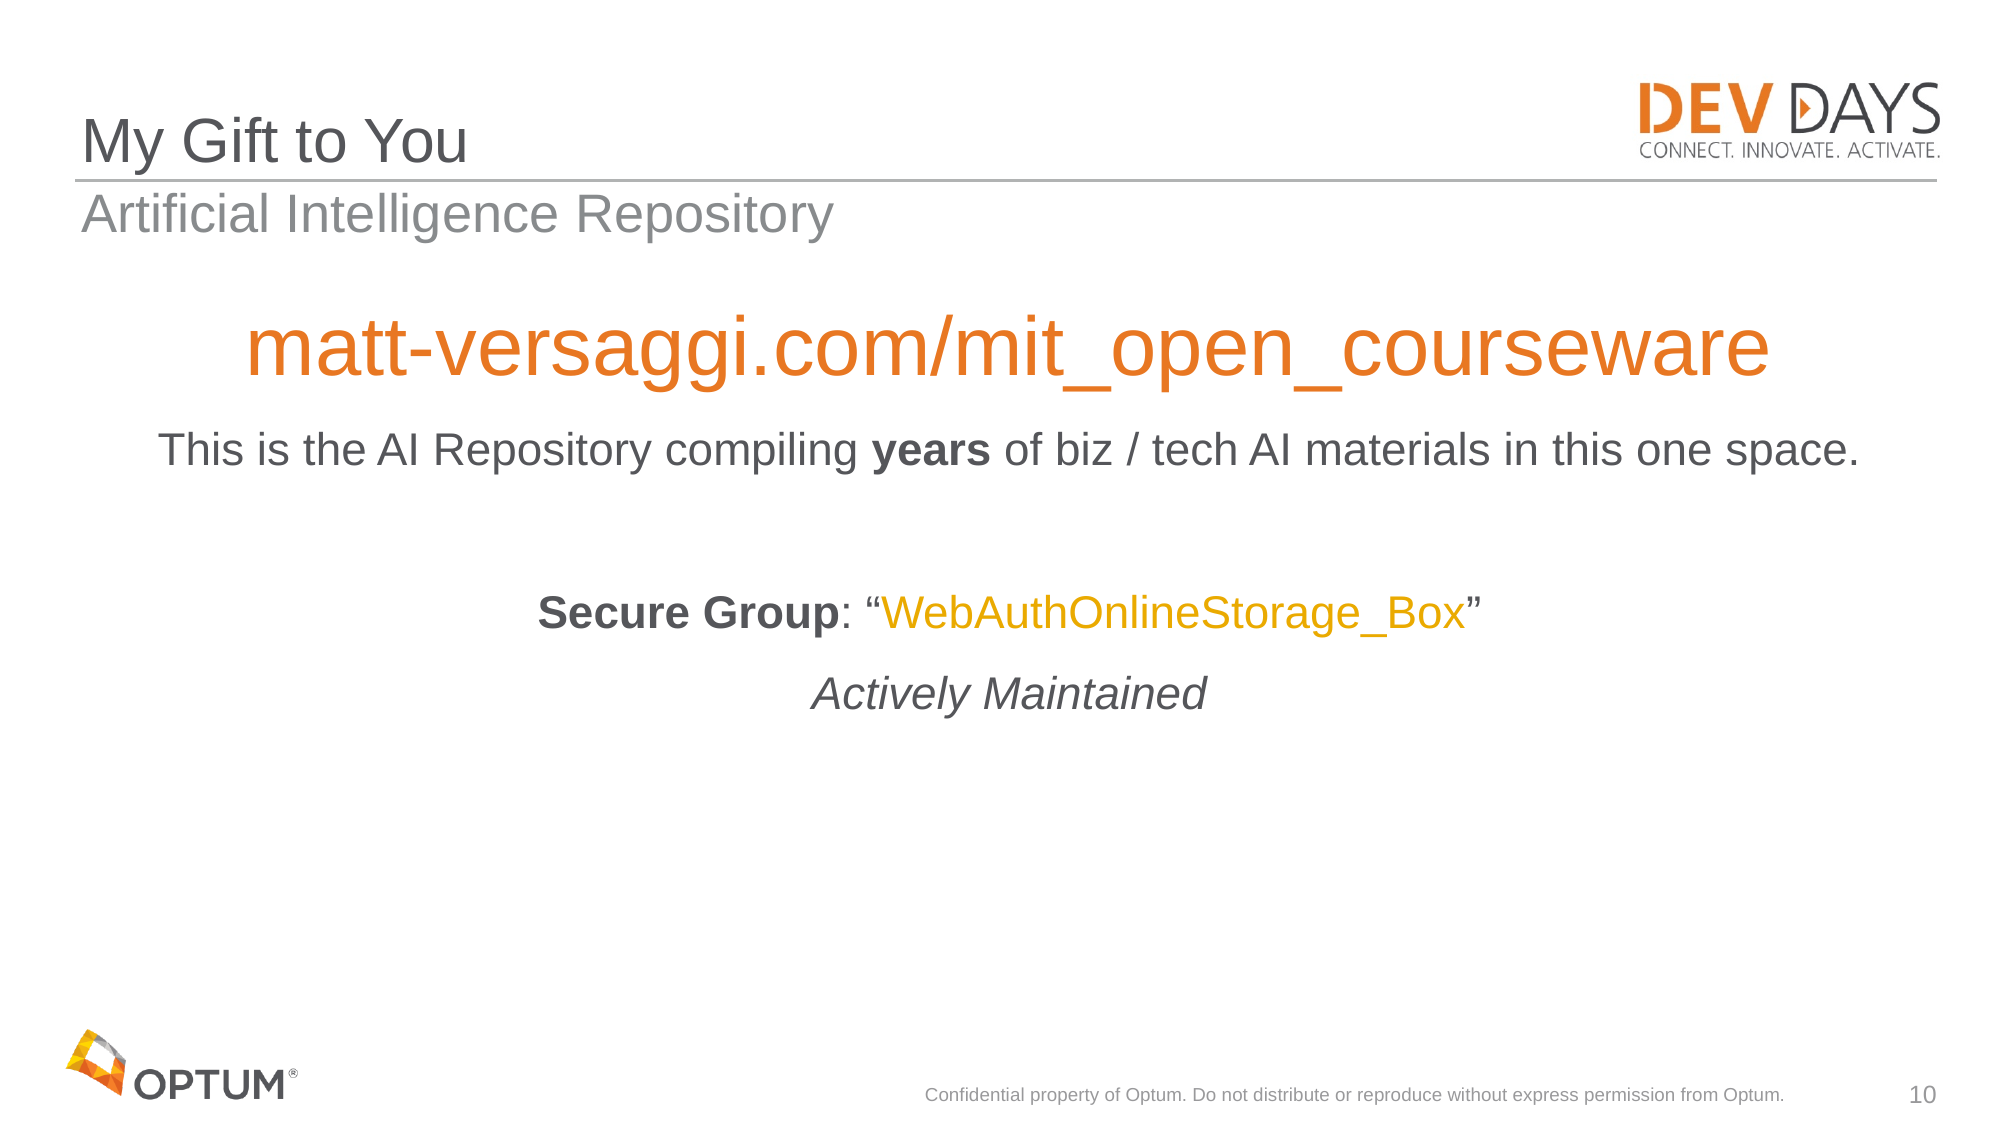

# My Gift to You
Artificial Intelligence Repository
matt-versaggi.com/mit_open_courseware
This is the AI Repository compiling years of biz / tech AI materials in this one space.

Secure Group: “WebAuthOnlineStorage_Box”
Actively Maintained

Confidential property of Optum. Do not distribute or reproduce without express permission from Optum.
10